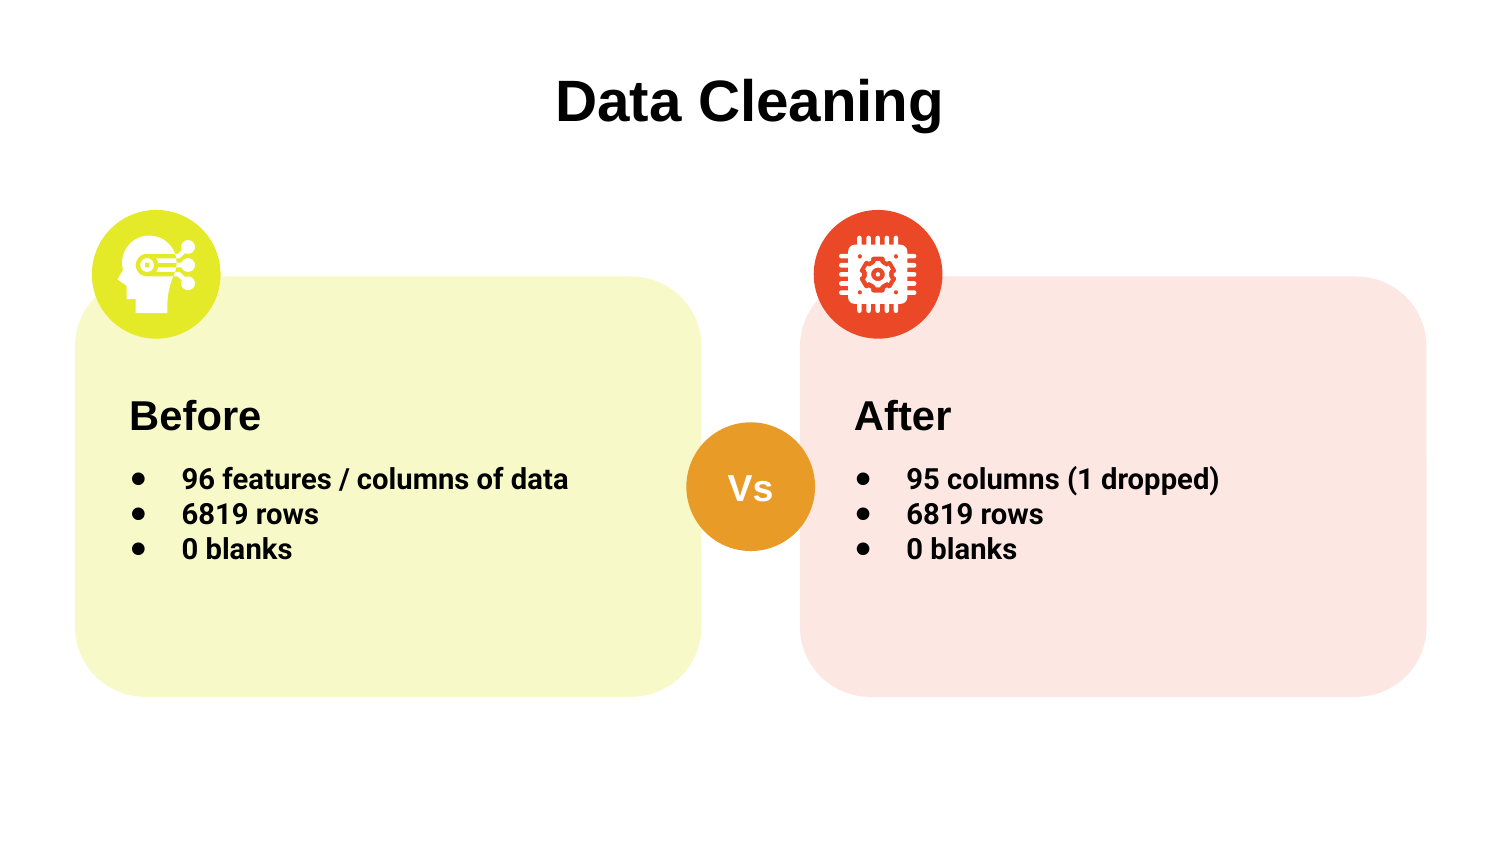

# Data Cleaning

After
95 columns (1 dropped)
6819 rows
0 blanks
Before
96 features / columns of data
6819 rows
0 blanks
Vs